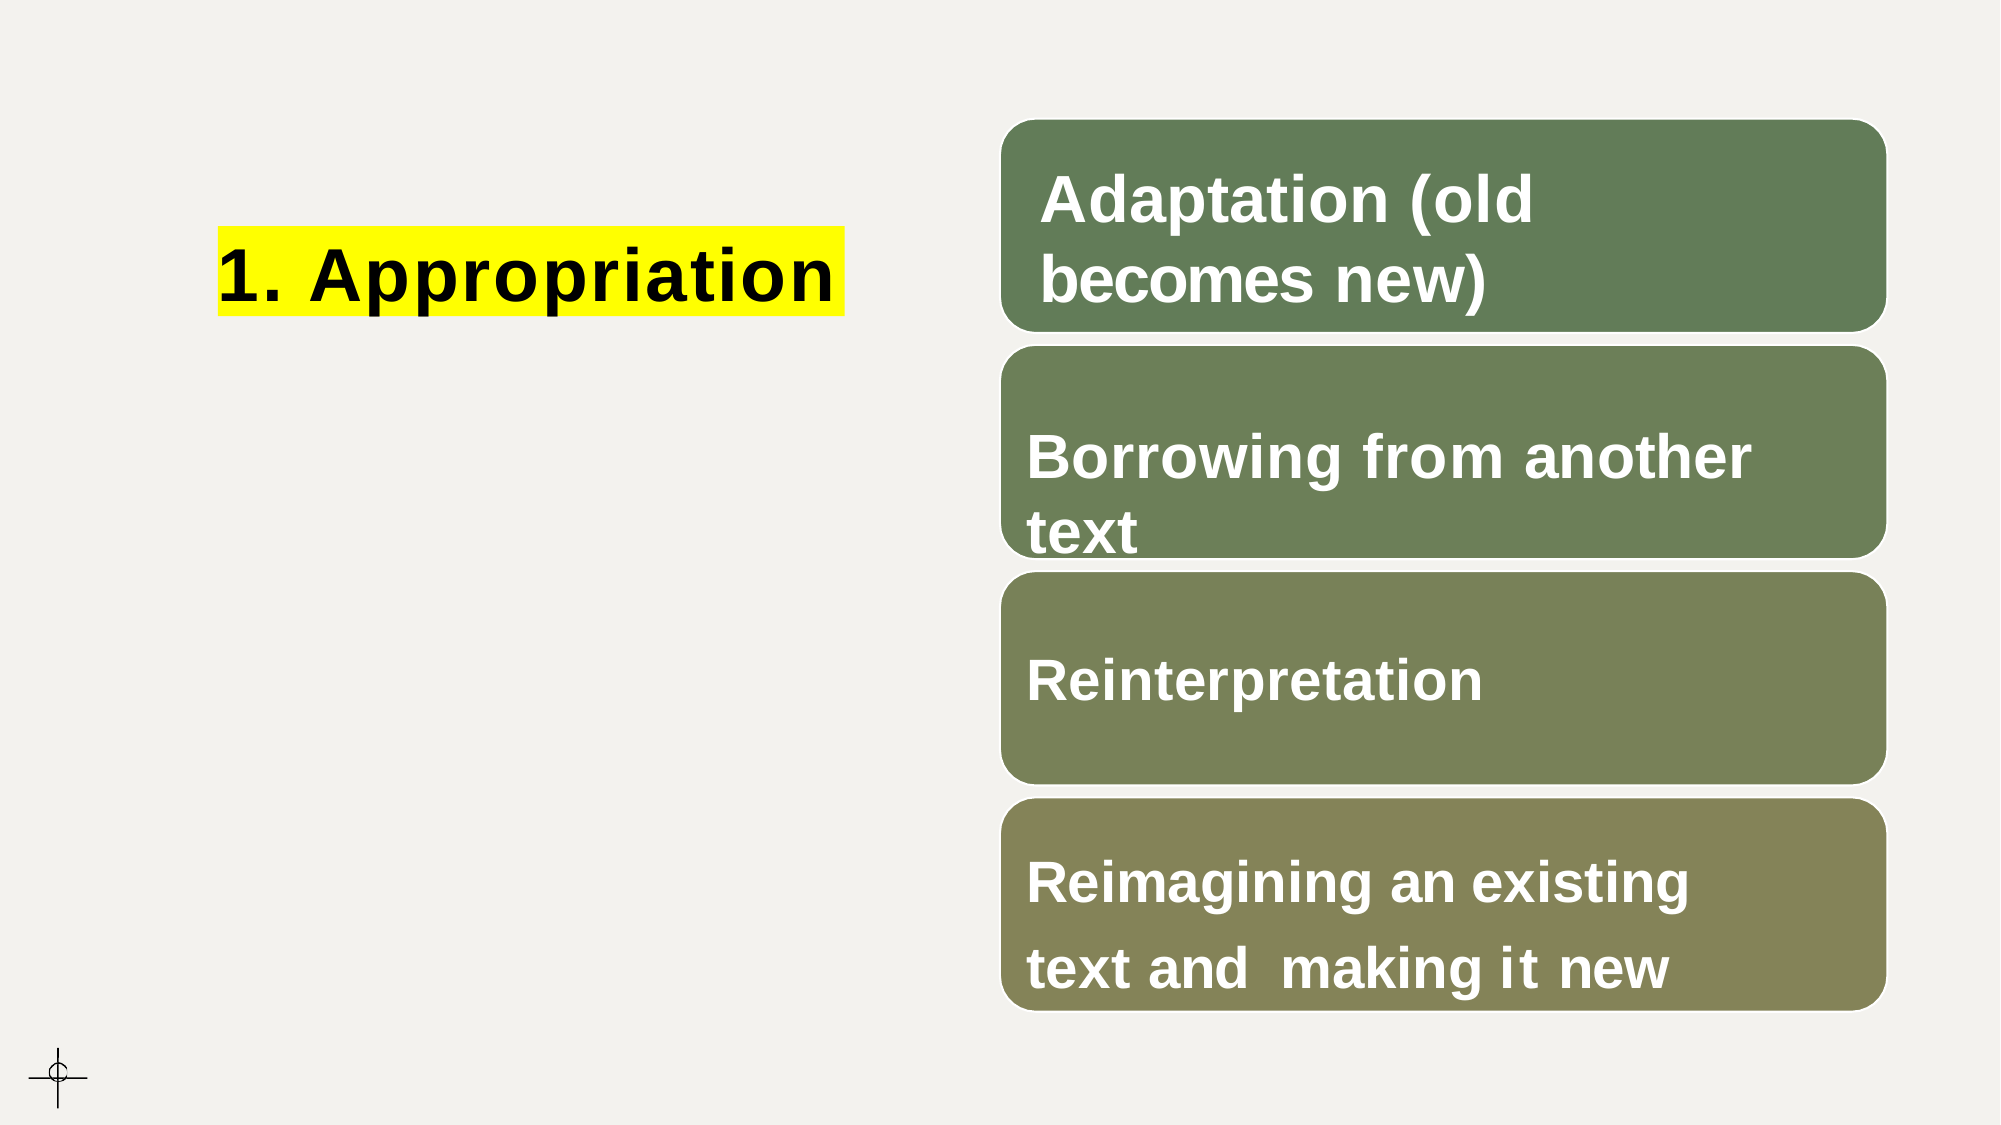

# Adaptation (old becomes new)
1. Appropriation

Borrowing from another text

Reinterpretation

Reimagining an existing text and  making it new